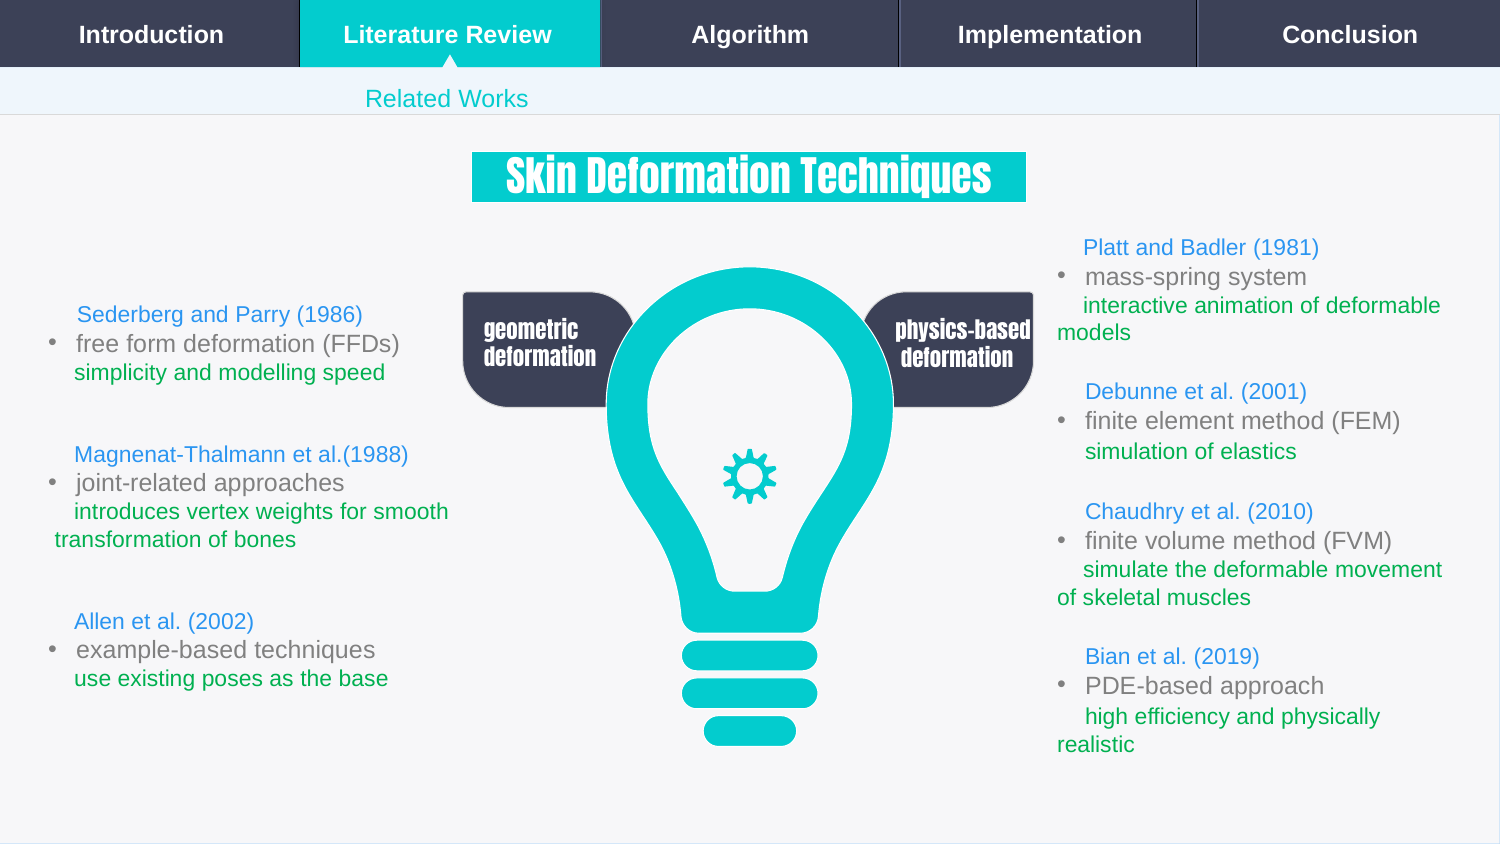

Introduction
Literature Review
Algorithm
Implementation
Conclusion
Related Works
Skin Deformation Techniques
    Platt and Badler (1981)
mass-spring system
    interactive animation of deformable models

    Debunne et al. (2001)
finite element method (FEM)
    simulation of elastics

    Chaudhry et al. (2010)
finite volume method (FVM)
    simulate the deformable movement of skeletal muscles

    Bian et al. (2019)
PDE-based approach
    high efficiency and physically realistic

     Sederberg and Parry (1986)
free form deformation (FFDs)
    simplicity and modelling speed

    Magnenat-Thalmann et al.(1988)
joint-related approaches
    introduces vertex weights for smooth  transformation of bones

    Allen et al. (2002)
example-based techniques
    use existing poses as the base
geometric
deformation
physics-based
 deformation